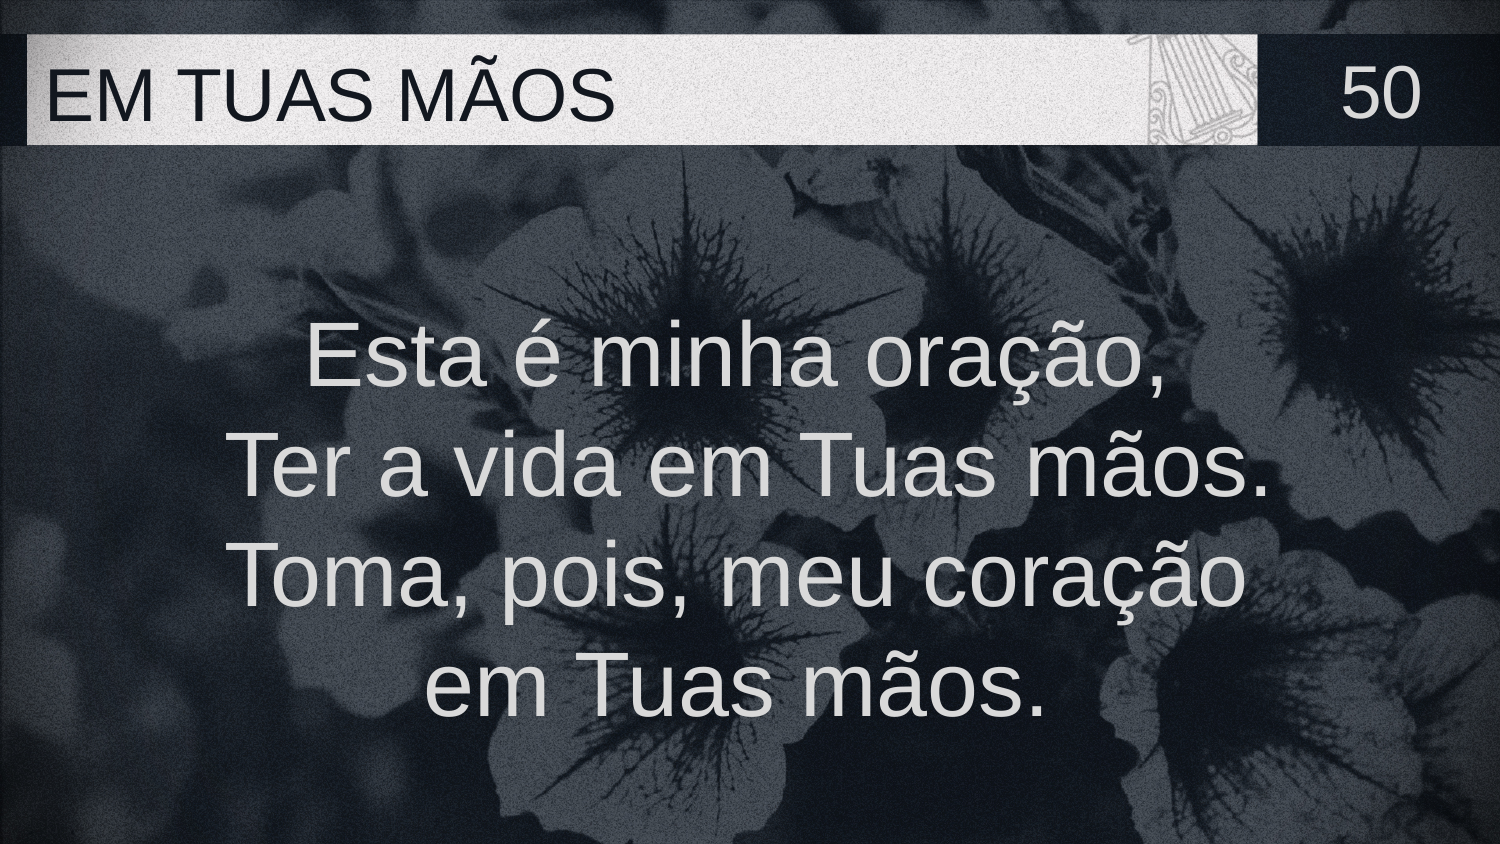

# EM TUAS MÃOS
50
Esta é minha oração,
Ter a vida em Tuas mãos.
Toma, pois, meu coração
em Tuas mãos.